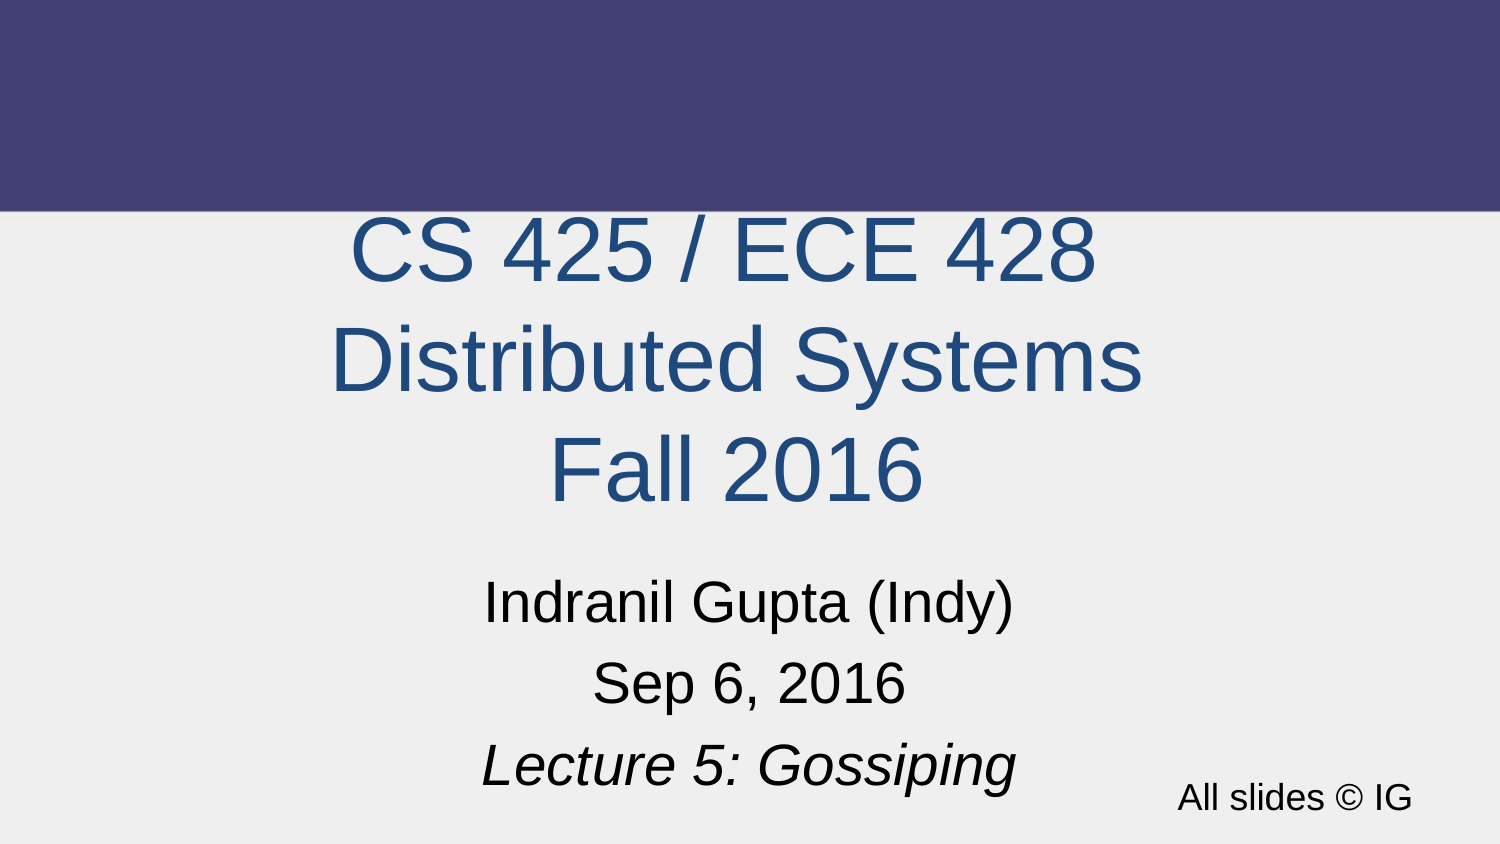

CS 425 / ECE 428
Distributed Systems
Fall 2016
Indranil Gupta (Indy)
Sep 6, 2016
Lecture 5: Gossiping
All slides © IG